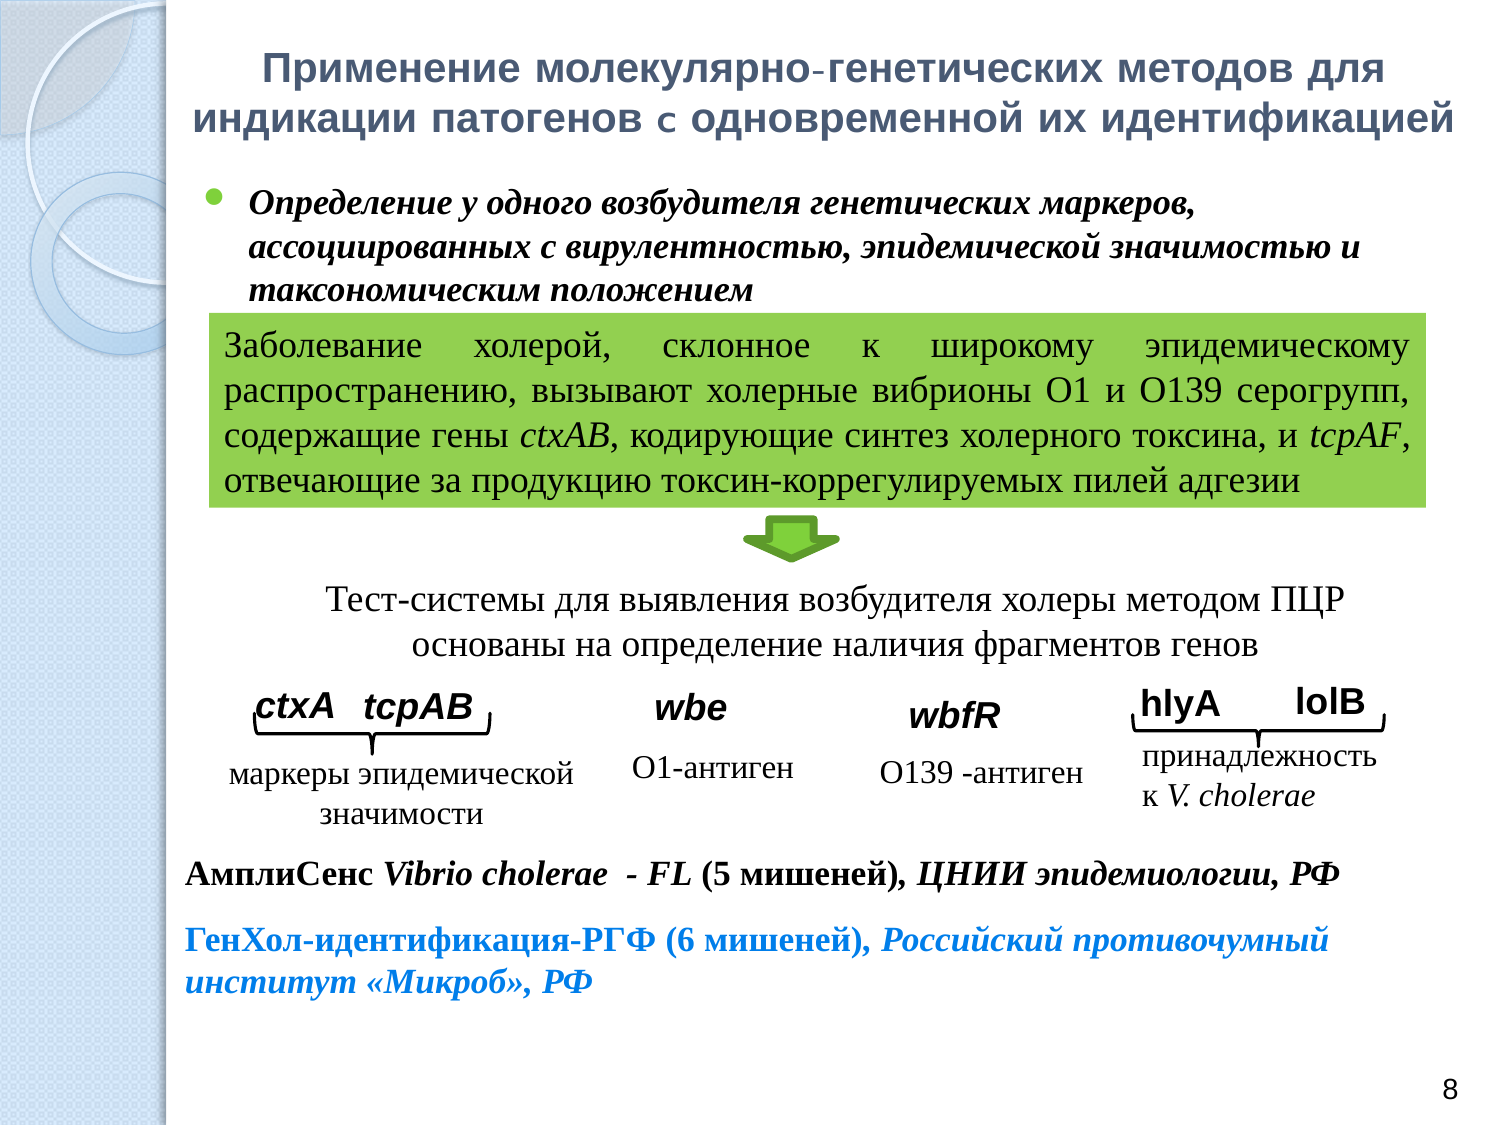

# Применение молекулярно-генетических методов для индикации патогенов c одновременной их идентификацией
Определение у одного возбудителя генетических маркеров, ассоциированных с вирулентностью, эпидемической значимостью и таксономическим положением
Заболевание холерой, склонное к широкому эпидемическому распространению, вызывают холерные вибрионы О1 и О139 серогрупп, содержащие гены ctxAB, кодирующие синтез холерного токсина, и tcpAF, отвечающие за продукцию токсин-коррегулируемых пилей адгезии

Тест-системы для выявления возбудителя холеры методом ПЦР основаны на определение наличия фрагментов генов

lolB
hlyA
принадлежность
к V. cholerae

ctxA
tcpAВ
маркеры эпидемической значимости
wbe
О1-антиген
wbfR
О139 -антиген
АмплиСенс Vibrio cholerae  - FL (5 мишеней), ЦНИИ эпидемиологии, РФ
ГенХол-идентификация-РГФ (6 мишеней), Российский противочумный институт «Микроб», РФ
8